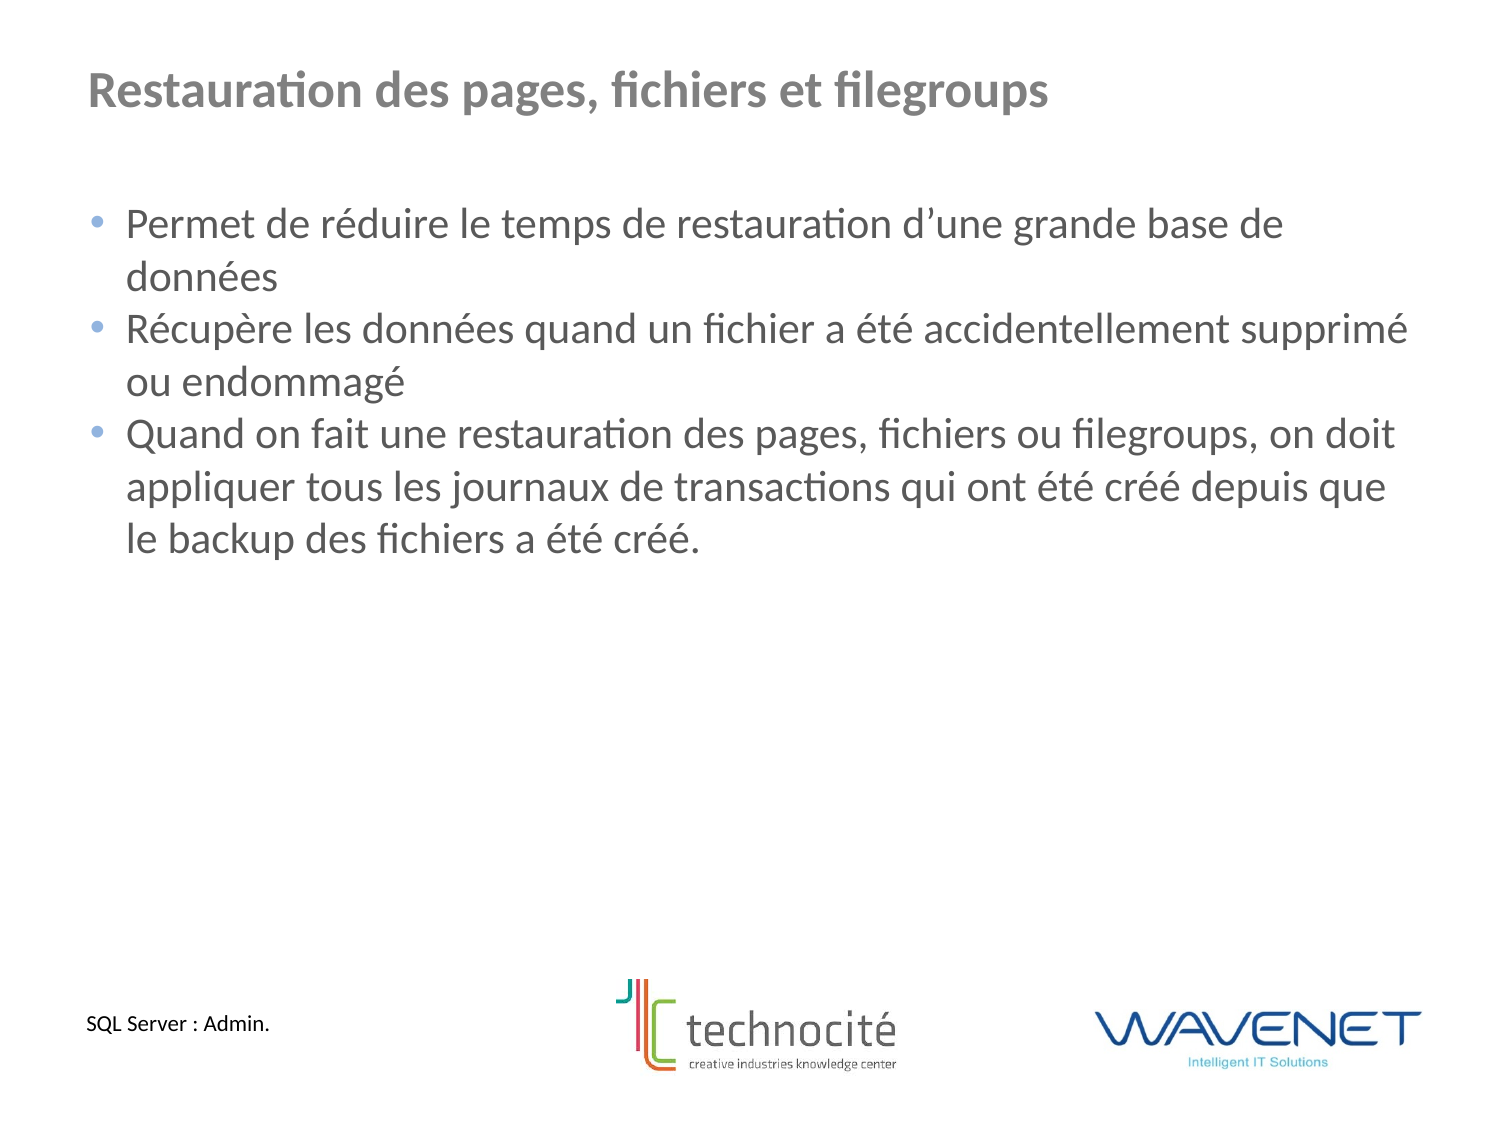

Restauration des pages, fichiers et filegroups
Permet de réduire le temps de restauration d’une grande base de données
Récupère les données quand un fichier a été accidentellement supprimé ou endommagé
Quand on fait une restauration des pages, fichiers ou filegroups, on doit appliquer tous les journaux de transactions qui ont été créé depuis que le backup des fichiers a été créé.
SQL Server : Admin.